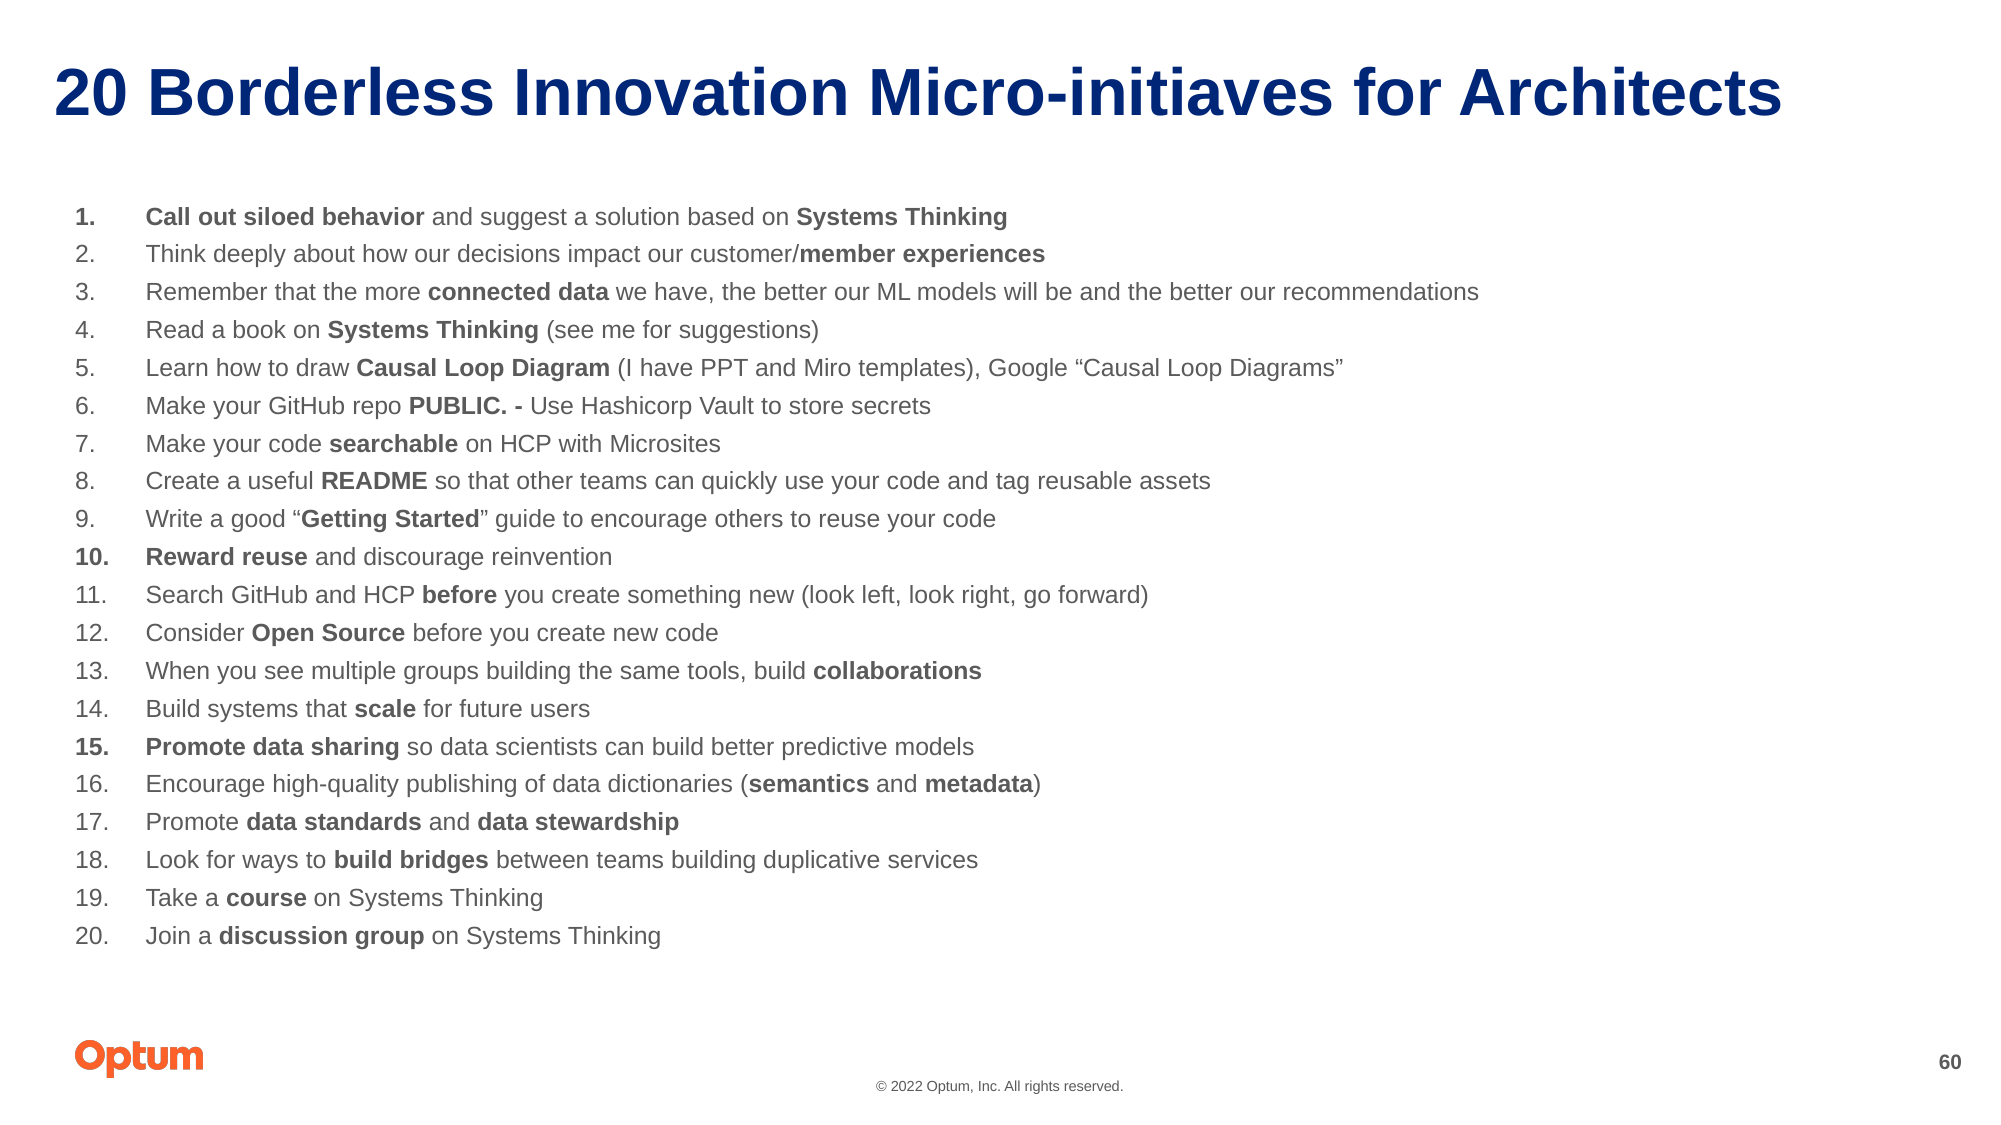

# 20 Borderless Innovation Micro-initiaves for Architects

Call out siloed behavior and suggest a solution based on Systems Thinking
Think deeply about how our decisions impact our customer/member experiences
Remember that the more connected data we have, the better our ML models will be and the better our recommendations
Read a book on Systems Thinking (see me for suggestions)
Learn how to draw Causal Loop Diagram (I have PPT and Miro templates), Google “Causal Loop Diagrams”
Make your GitHub repo PUBLIC. - Use Hashicorp Vault to store secrets
Make your code searchable on HCP with Microsites
Create a useful README so that other teams can quickly use your code and tag reusable assets
Write a good “Getting Started” guide to encourage others to reuse your code
Reward reuse and discourage reinvention
Search GitHub and HCP before you create something new (look left, look right, go forward)
Consider Open Source before you create new code
When you see multiple groups building the same tools, build collaborations
Build systems that scale for future users
Promote data sharing so data scientists can build better predictive models
Encourage high-quality publishing of data dictionaries (semantics and metadata)
Promote data standards and data stewardship
Look for ways to build bridges between teams building duplicative services
Take a course on Systems Thinking
Join a discussion group on Systems Thinking

60